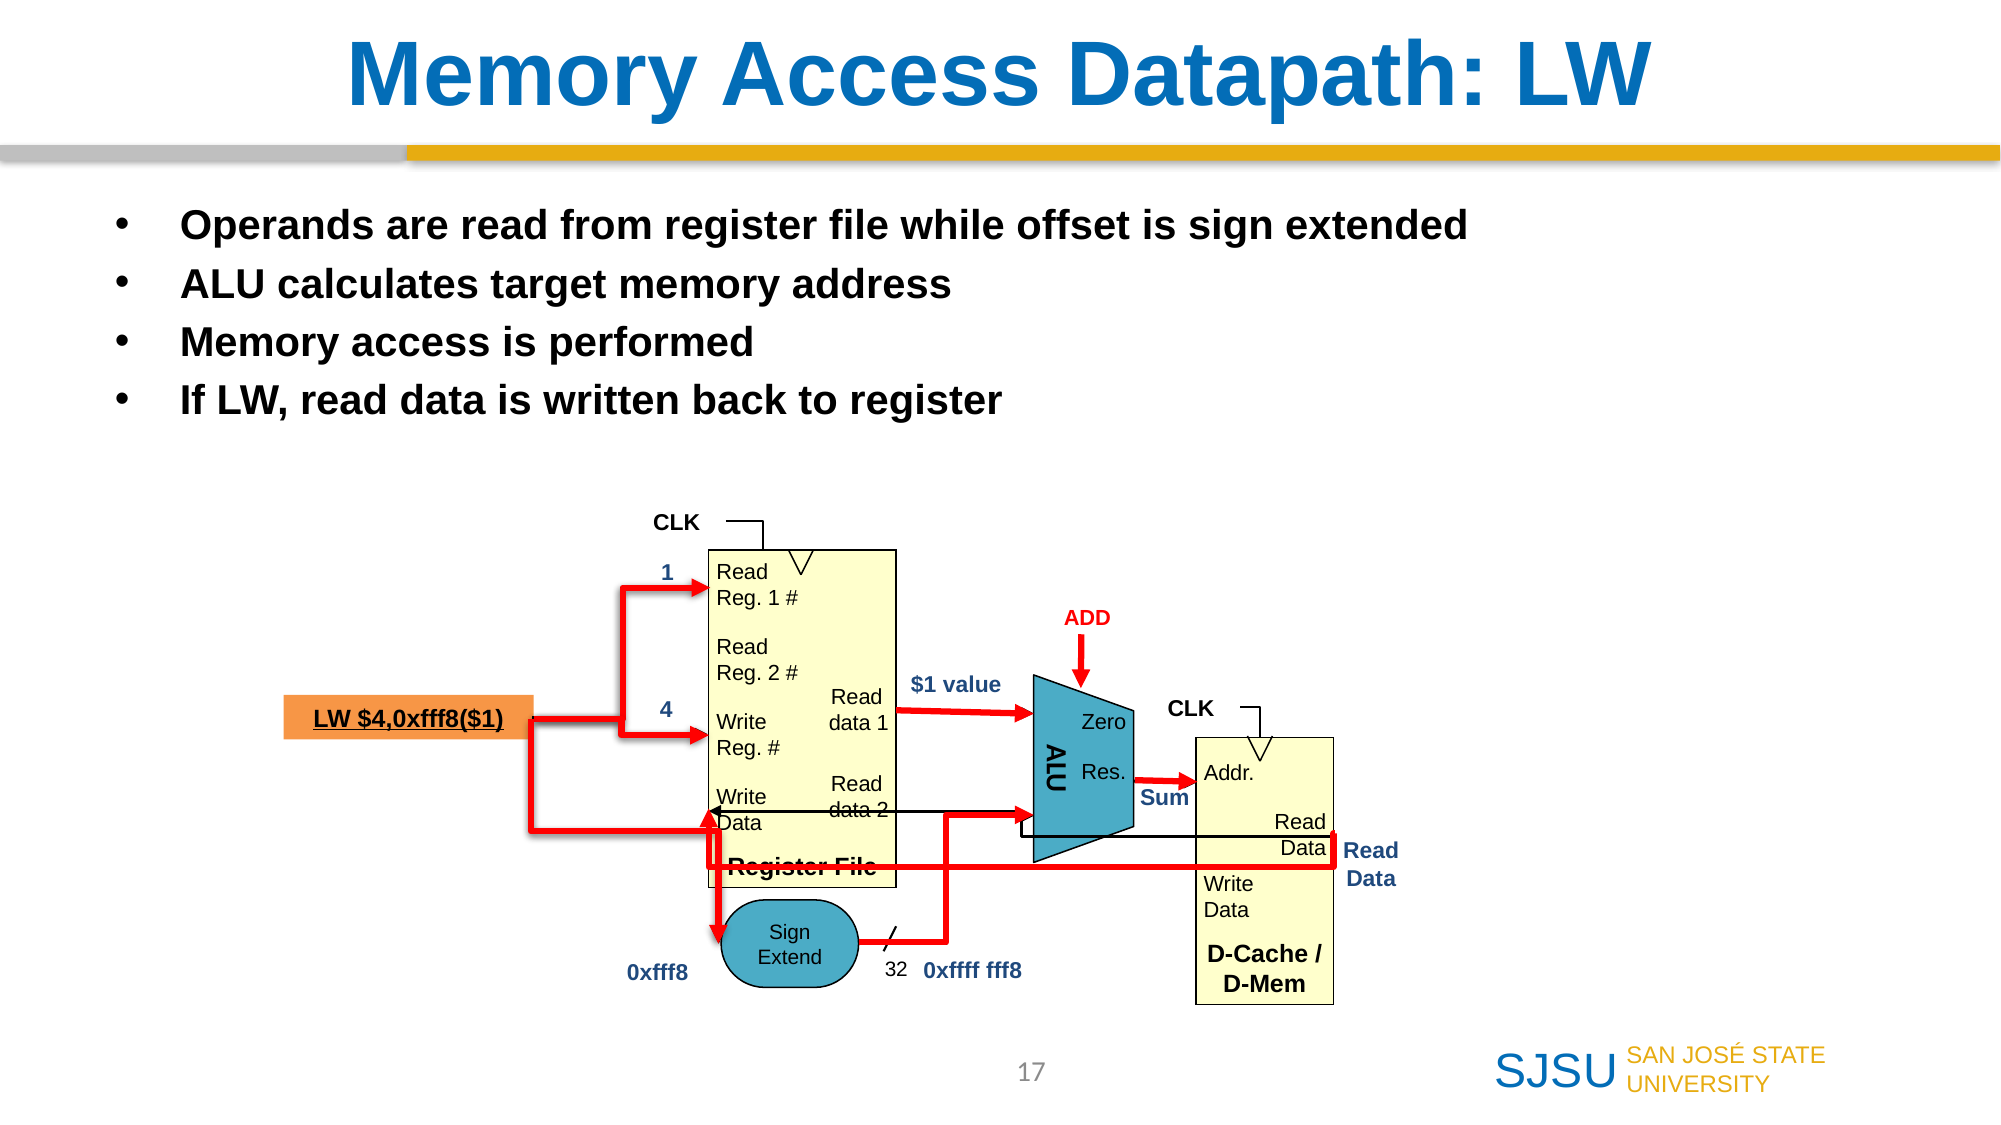

# Memory Access Datapath: LW
Operands are read from register file while offset is sign extended
ALU calculates target memory address
Memory access is performed
If LW, read data is written back to register
CLK
1
Register File
Read
Reg. 1 #
ADD
Read
Reg. 2 #
$1 value
Read
data 1
CLK
4
LW $4,0xfff8($1)
Write
Reg. #
Zero
ALU
D-Cache /
D-Mem
Res.
Addr.

Read
data 2
Write
Data
Sum
Read Data
Read Data
Write Data

Sign Extend

32
0xffff fff8
0xfff8
17